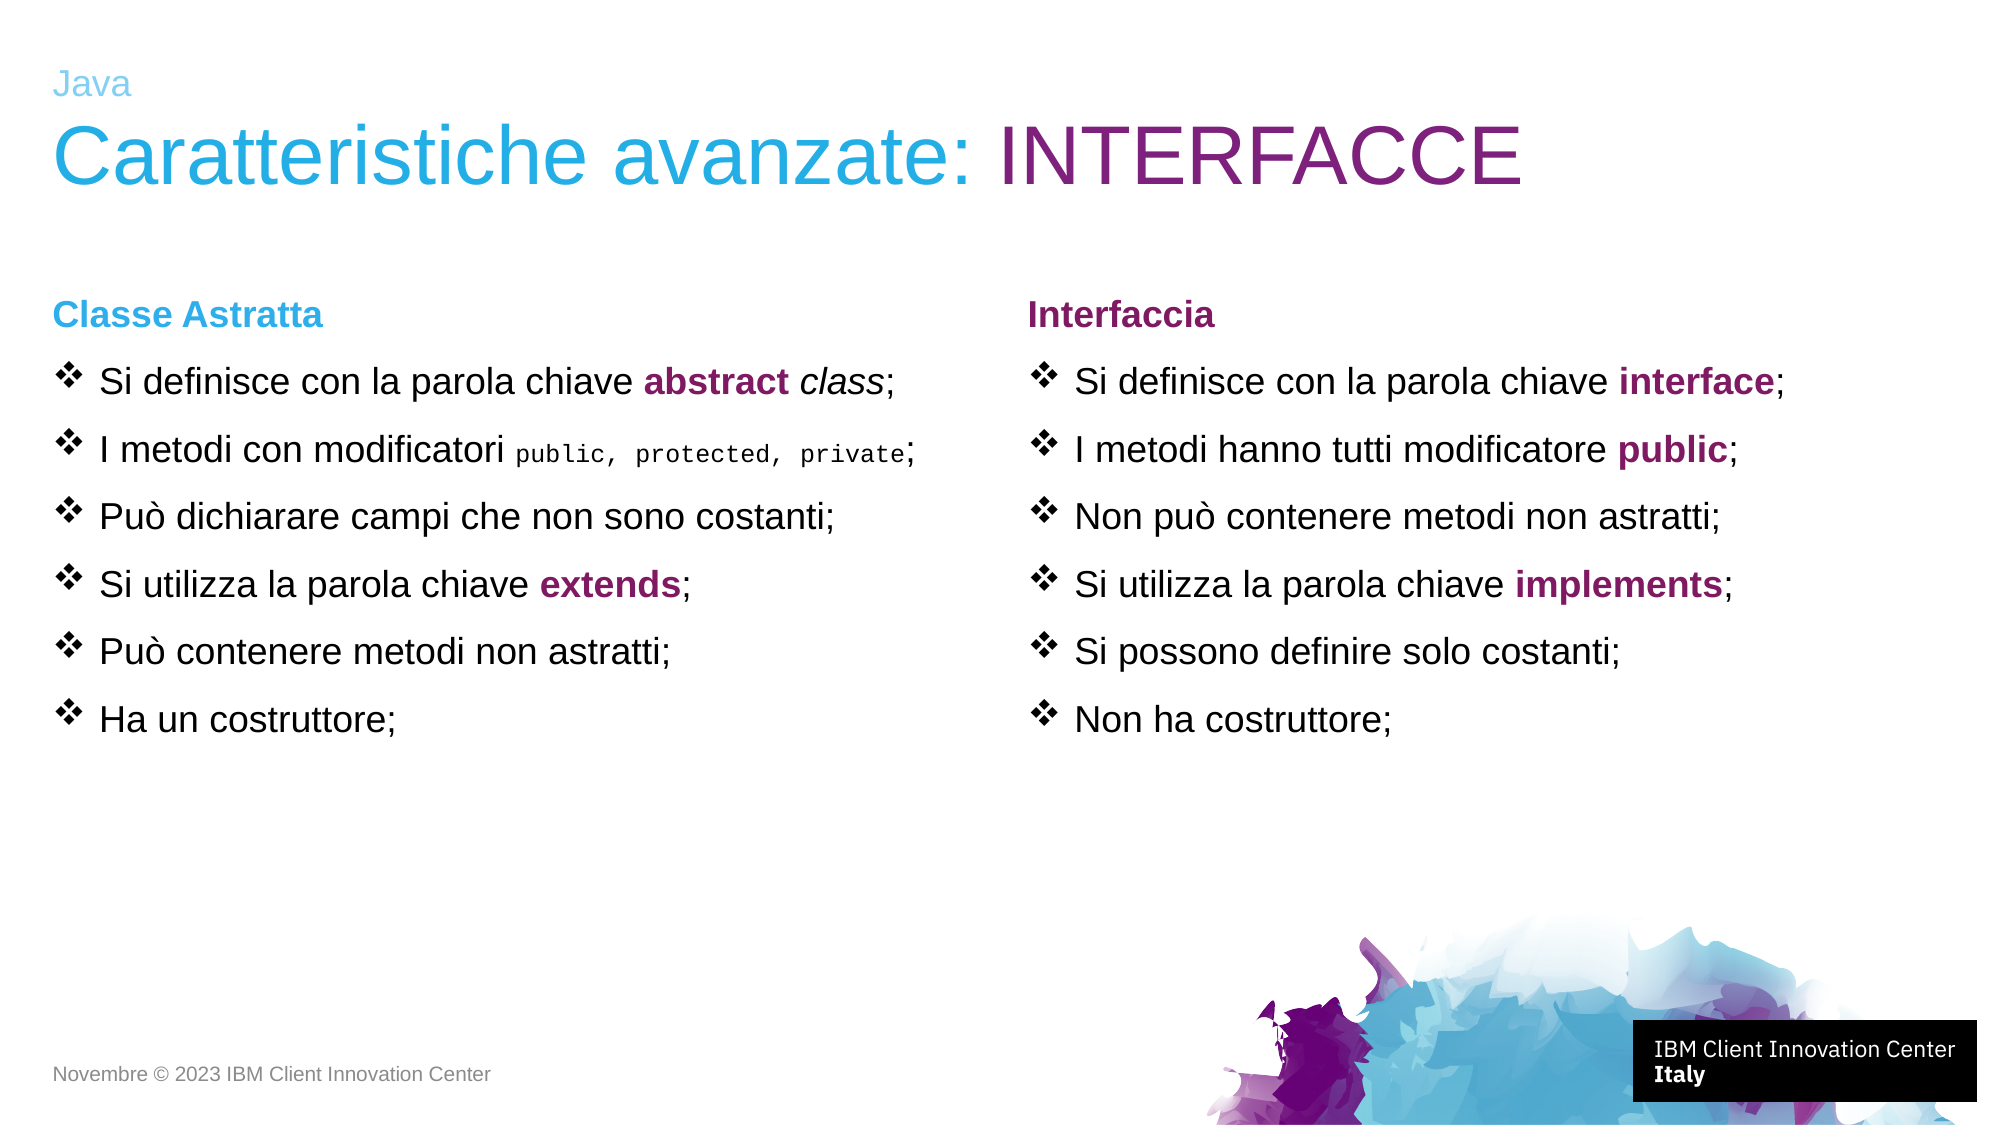

Java
# Caratteristiche avanzate: INTERFACCE
Classe Astratta
Si definisce con la parola chiave abstract class;
I metodi con modificatori public, protected, private;
Può dichiarare campi che non sono costanti;
Si utilizza la parola chiave extends;
Può contenere metodi non astratti;
Ha un costruttore;
Interfaccia
Si definisce con la parola chiave interface;
I metodi hanno tutti modificatore public;
Non può contenere metodi non astratti;
Si utilizza la parola chiave implements;
Si possono definire solo costanti;
Non ha costruttore;
Novembre © 2023 IBM Client Innovation Center